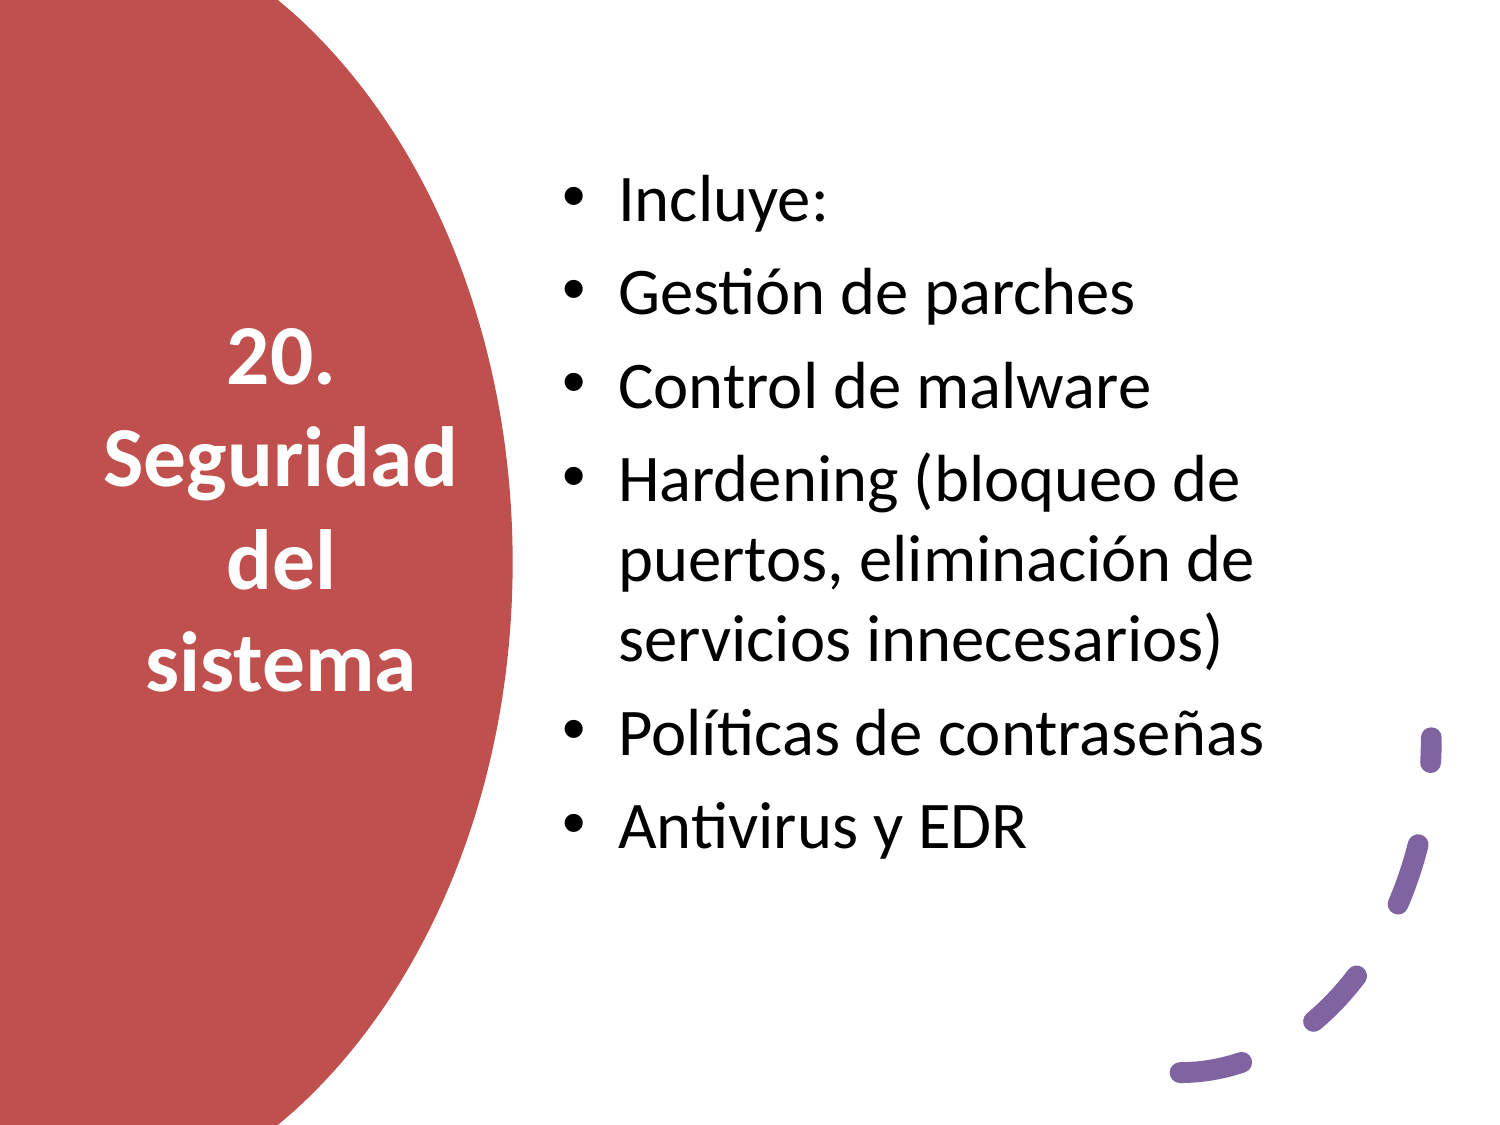

Incluye:
Gestión de parches
Control de malware
Hardening (bloqueo de puertos, eliminación de servicios innecesarios)
Políticas de contraseñas
Antivirus y EDR

# 20. Seguridad del sistema